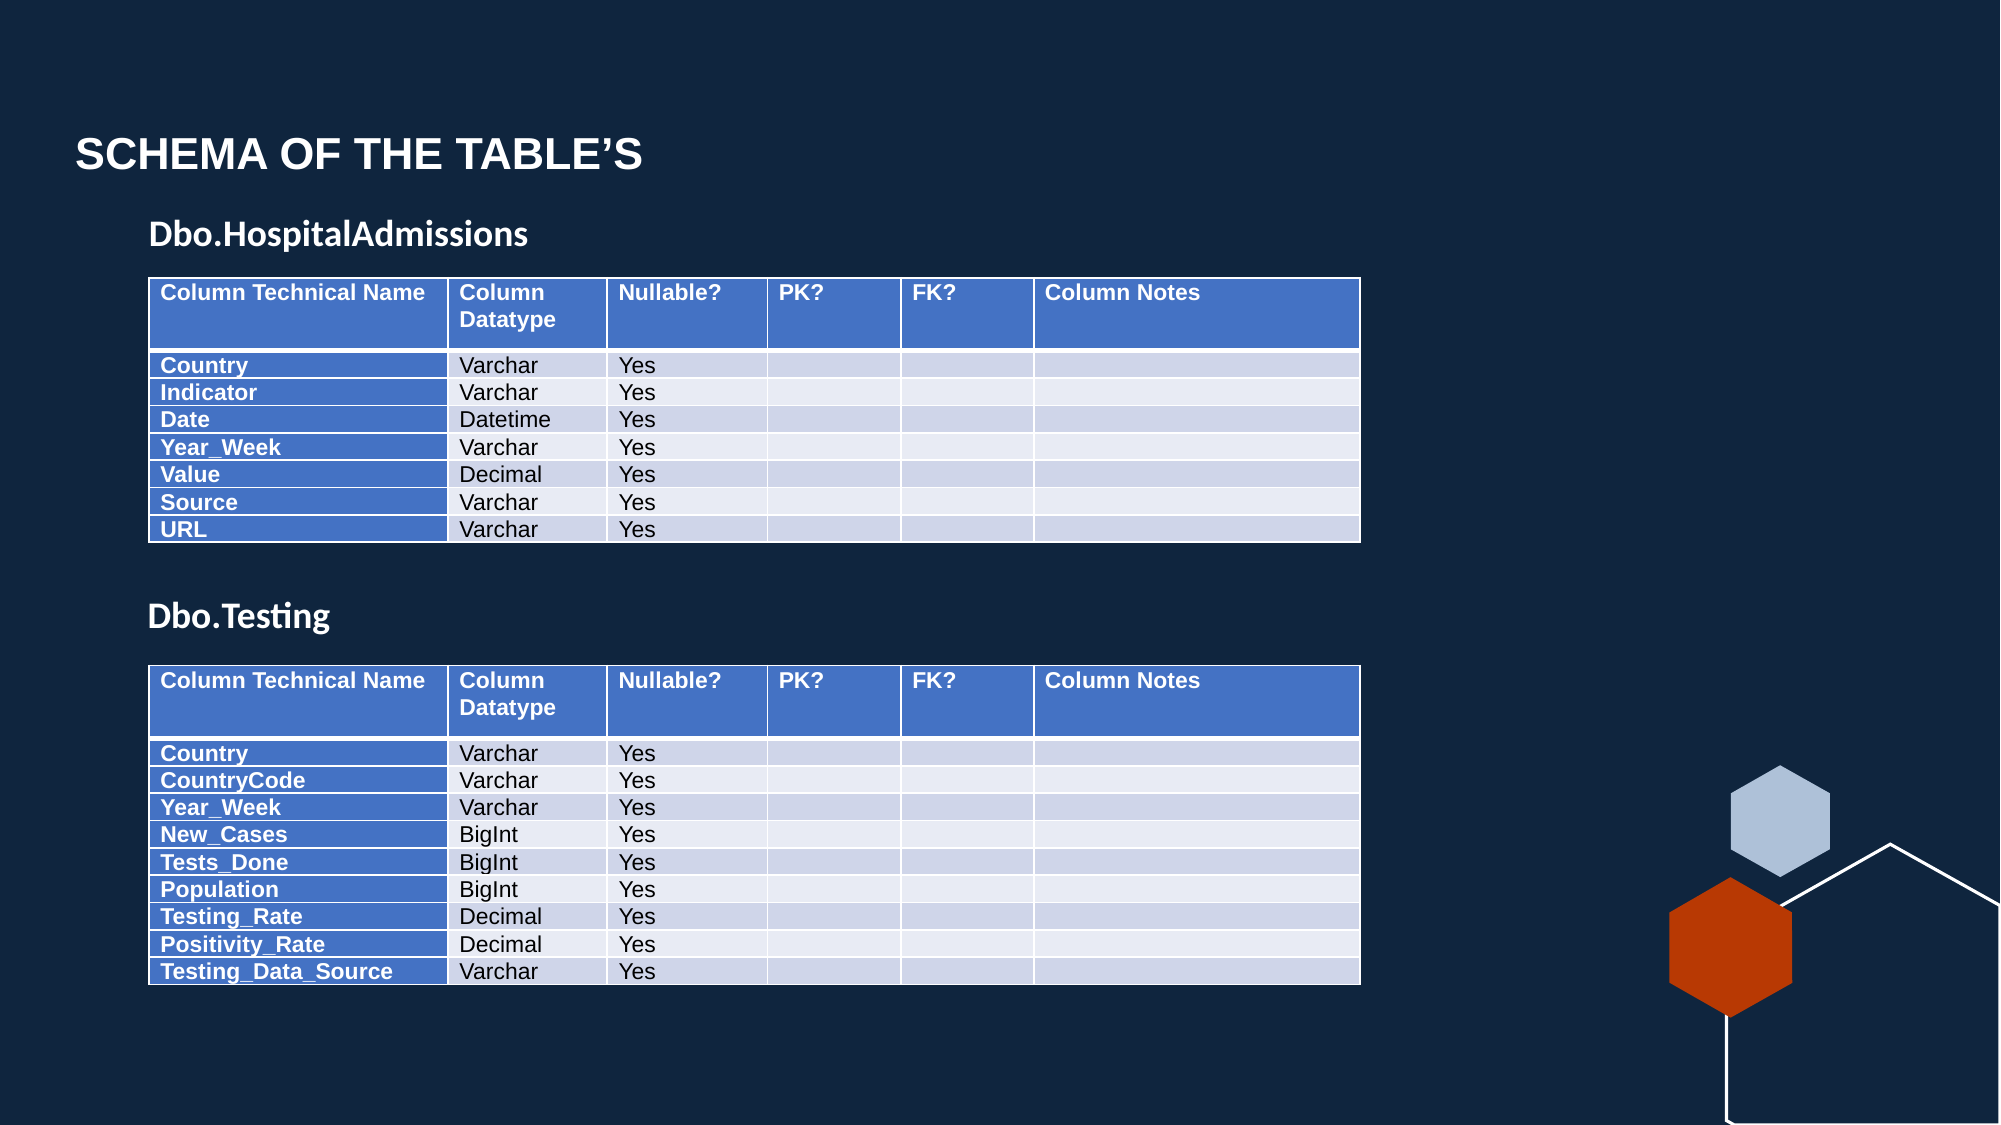

# SCHEMA OF THE TABLE’S
Dbo.HospitalAdmissions

| Column Technical Name | Column Datatype | Nullable? | PK? | FK? | Column Notes |
| --- | --- | --- | --- | --- | --- |
| Country | Varchar | Yes |  |  |  |
| Indicator | Varchar | Yes |  |  |  |
| Date | Datetime | Yes |  |  |  |
| Year\_Week | Varchar | Yes |  |  |  |
| Value | Decimal | Yes |  |  |  |
| Source | Varchar | Yes |  |  |  |
| URL | Varchar | Yes |  |  |  |
Dbo.Testing

| Column Technical Name | Column Datatype | Nullable? | PK? | FK? | Column Notes |
| --- | --- | --- | --- | --- | --- |
| Country | Varchar | Yes |  |  |  |
| CountryCode | Varchar | Yes |  |  |  |
| Year\_Week | Varchar | Yes |  |  |  |
| New\_Cases | BigInt | Yes |  |  |  |
| Tests\_Done | BigInt | Yes |  |  |  |
| Population | BigInt | Yes |  |  |  |
| Testing\_Rate | Decimal | Yes |  |  |  |
| Positivity\_Rate | Decimal | Yes |  |  |  |
| Testing\_Data\_Source | Varchar | Yes |  |  |  |